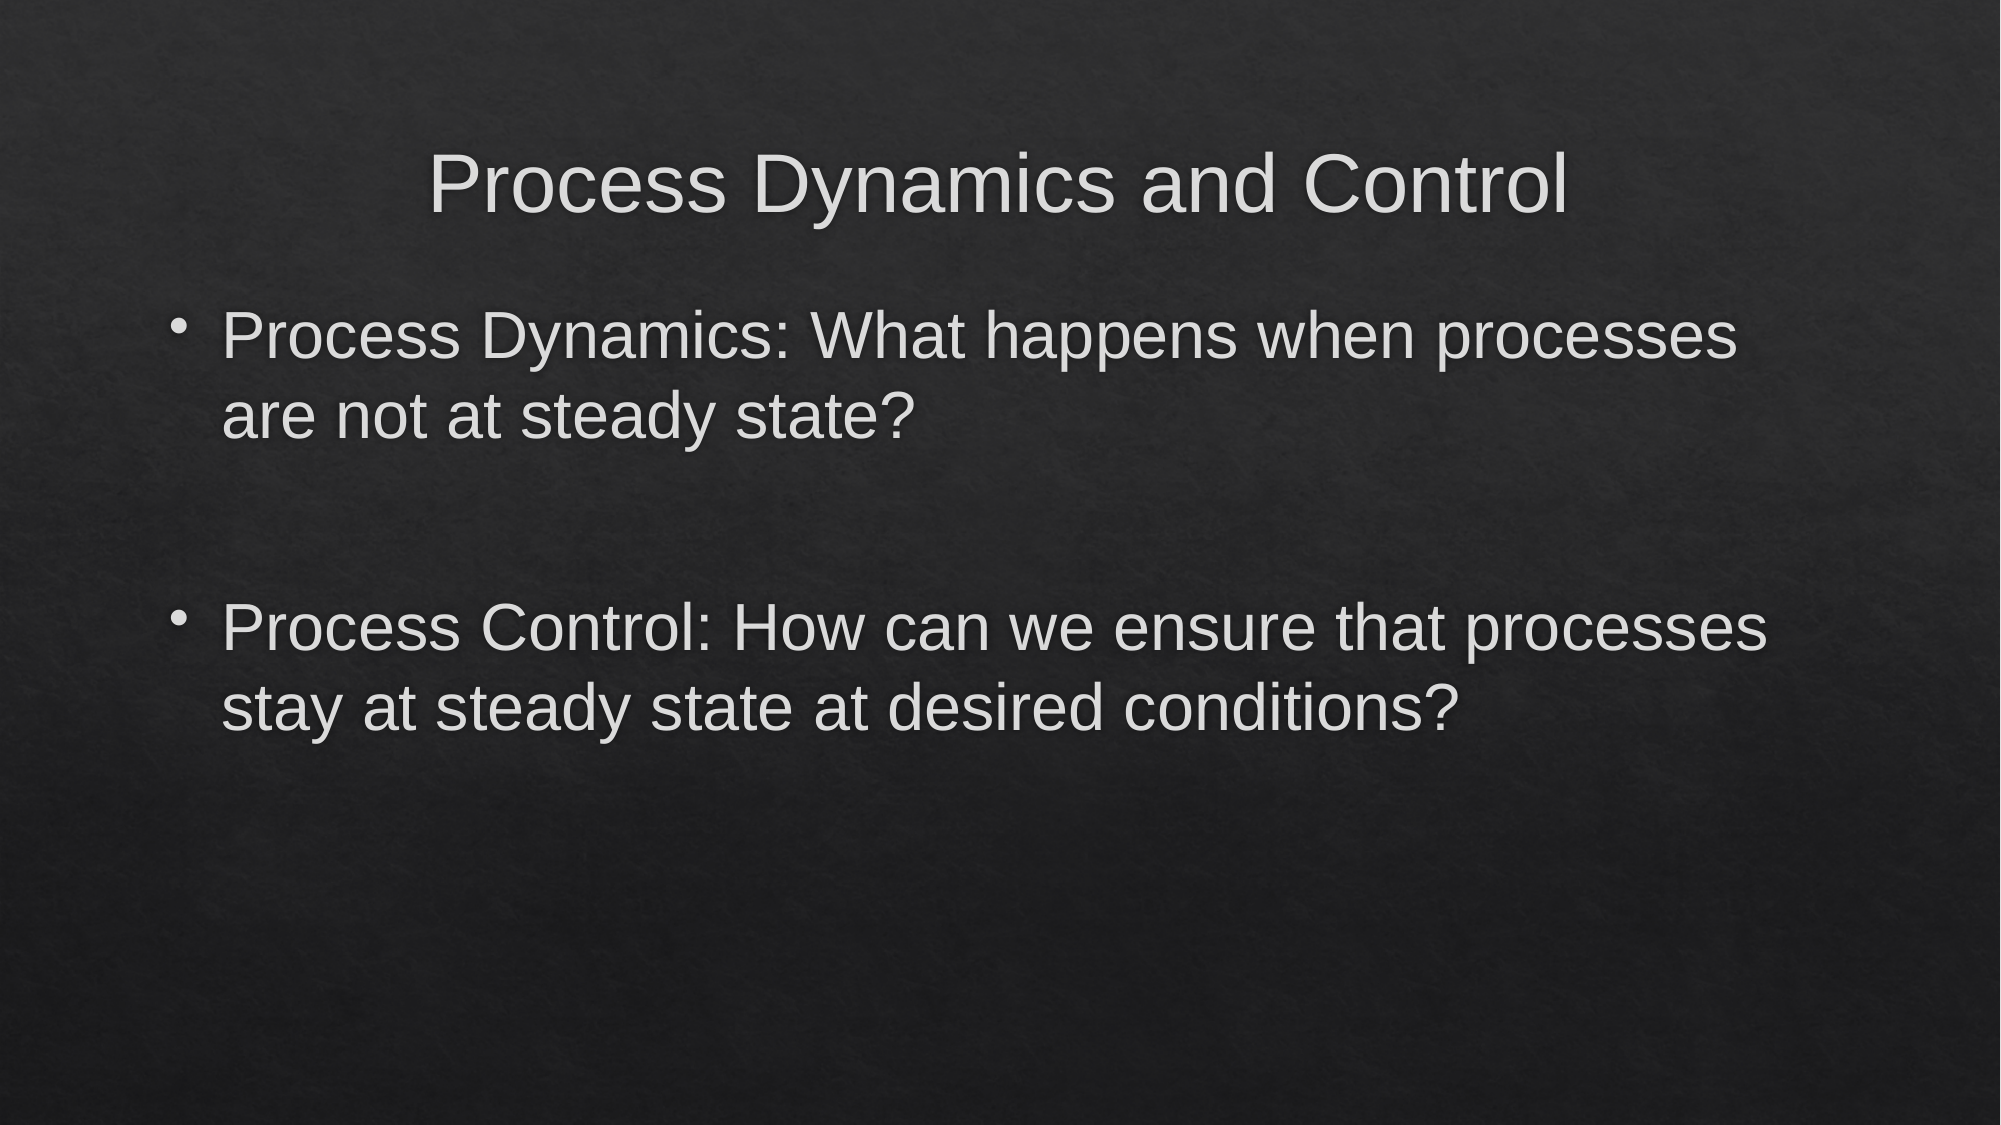

# Process Dynamics and Control
Process Dynamics: What happens when processes are not at steady state?

Process Control: How can we ensure that processes stay at steady state at desired conditions?